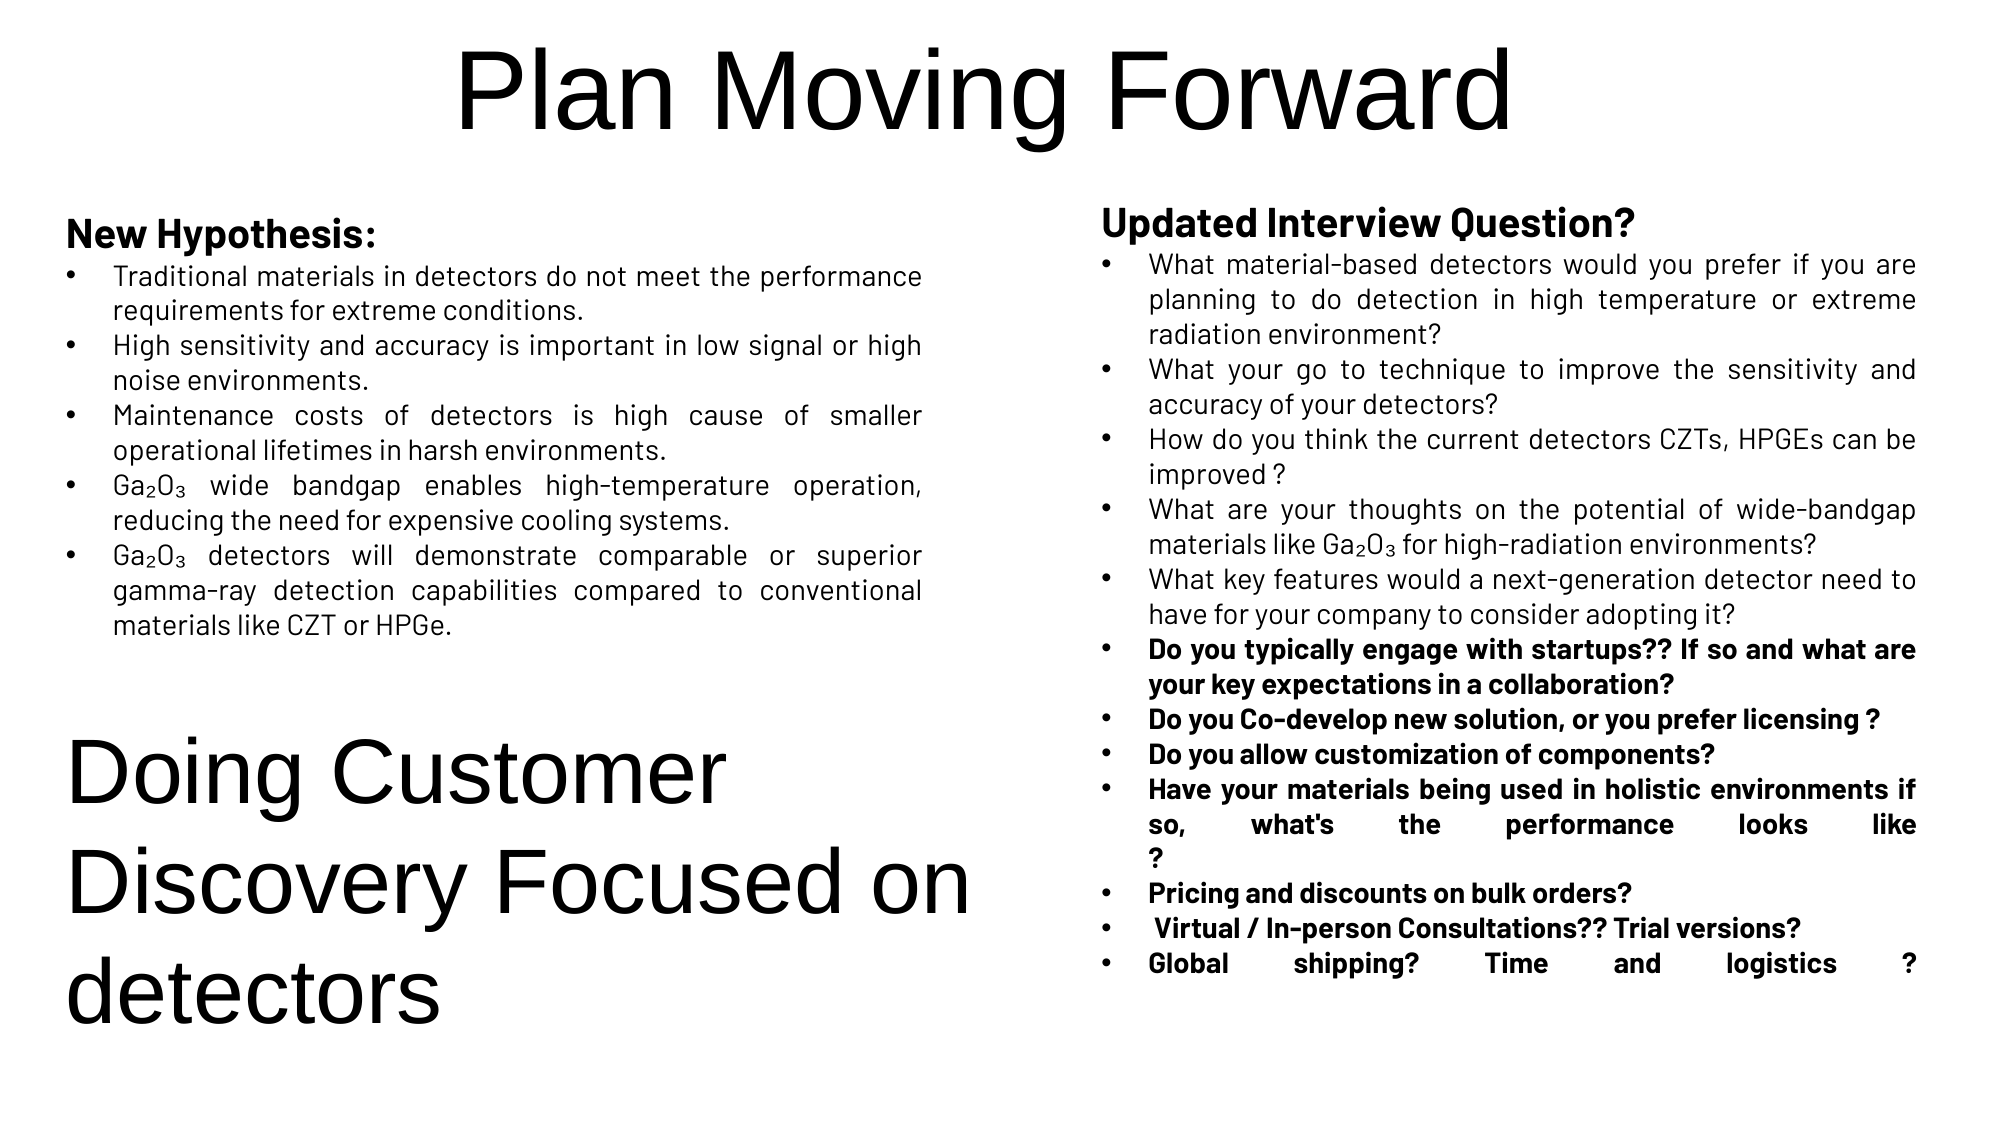

Plan Moving Forward
Updated Interview Question?
What material-based detectors would you prefer if you are planning to do detection in high temperature or extreme radiation environment?
What your go to technique to improve the sensitivity and accuracy of your detectors?
How do you think the current detectors CZTs, HPGEs can be improved ?
What are your thoughts on the potential of wide-bandgap materials like Ga₂O₃ for high-radiation environments?
What key features would a next-generation detector need to have for your company to consider adopting it?
Do you typically engage with startups?? If so and what are your key expectations in a collaboration?
Do you Co-develop new solution, or you prefer licensing ?
Do you allow customization of components?
Have your materials being used in holistic environments if so, what's the performance looks like
?
Pricing and discounts on bulk orders?
 Virtual / In-person Consultations?? Trial versions?
Global shipping? Time and logistics ?
New Hypothesis:
Traditional materials in detectors do not meet the performance requirements for extreme conditions.
High sensitivity and accuracy is important in low signal or high noise environments.
Maintenance costs of detectors is high cause of smaller operational lifetimes in harsh environments.
Ga₂O₃ wide bandgap enables high-temperature operation, reducing the need for expensive cooling systems.
Ga₂O₃ detectors will demonstrate comparable or superior gamma-ray detection capabilities compared to conventional materials like CZT or HPGe.
Doing Customer Discovery Focused on detectors